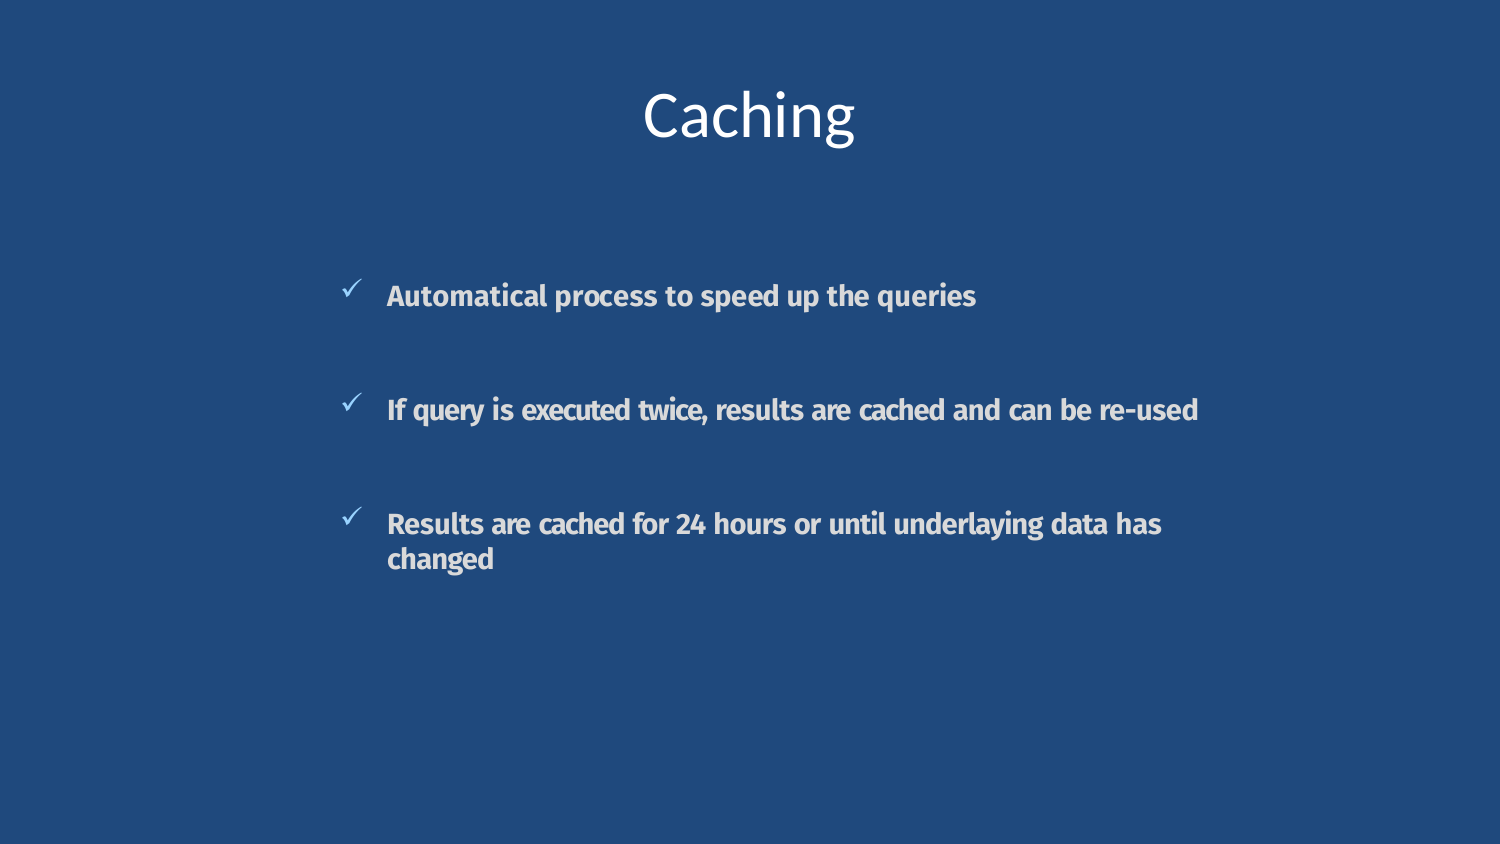

# Caching
Automatical process to speed up the queries

If query is executed twice, results are cached and can be re-used

Results are cached for 24 hours or until underlaying data has changed